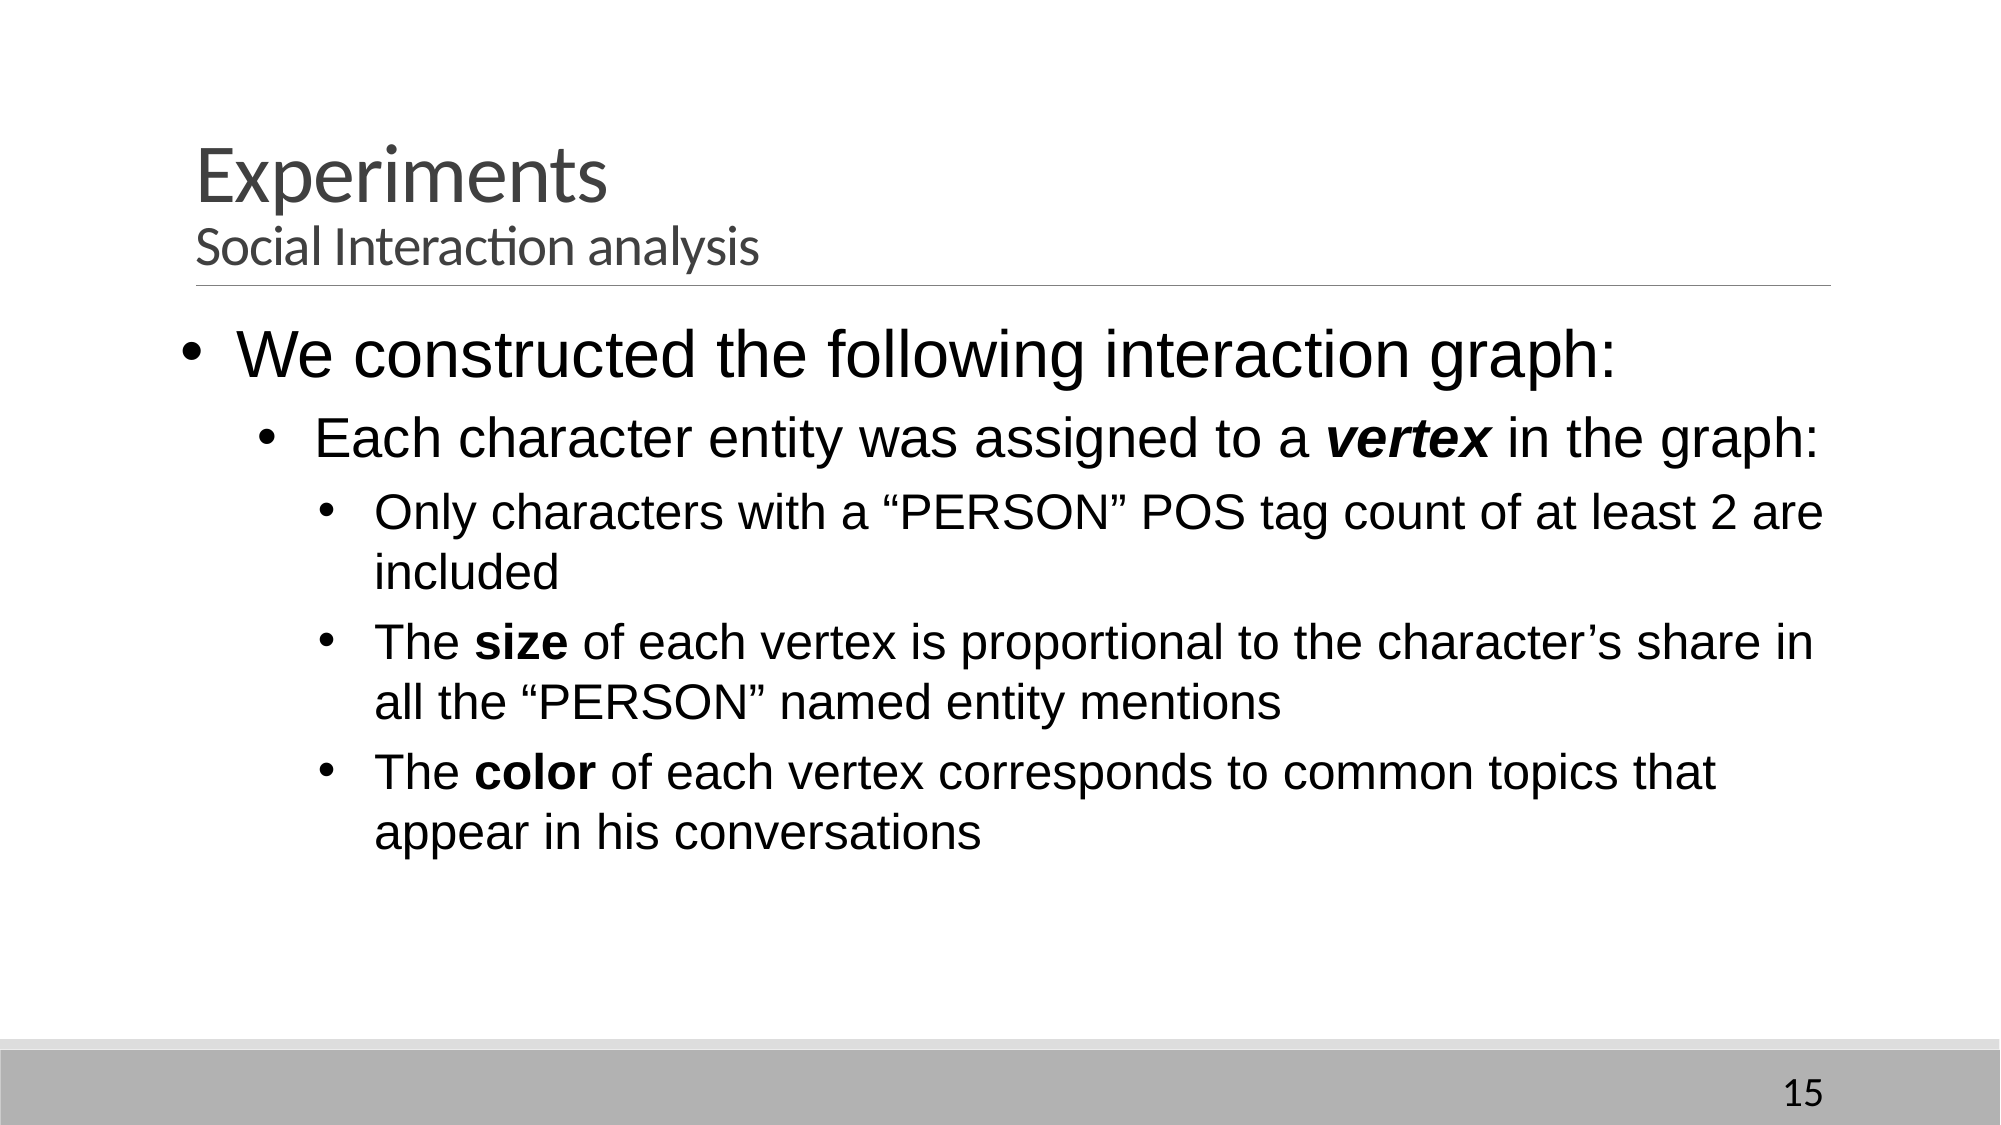

# Experiments Social Interaction analysis
We constructed the following interaction graph:
Each character entity was assigned to a vertex in the graph:
Only characters with a “PERSON” POS tag count of at least 2 are included
The size of each vertex is proportional to the character’s share in all the “PERSON” named entity mentions
The color of each vertex corresponds to common topics that appear in his conversations
15